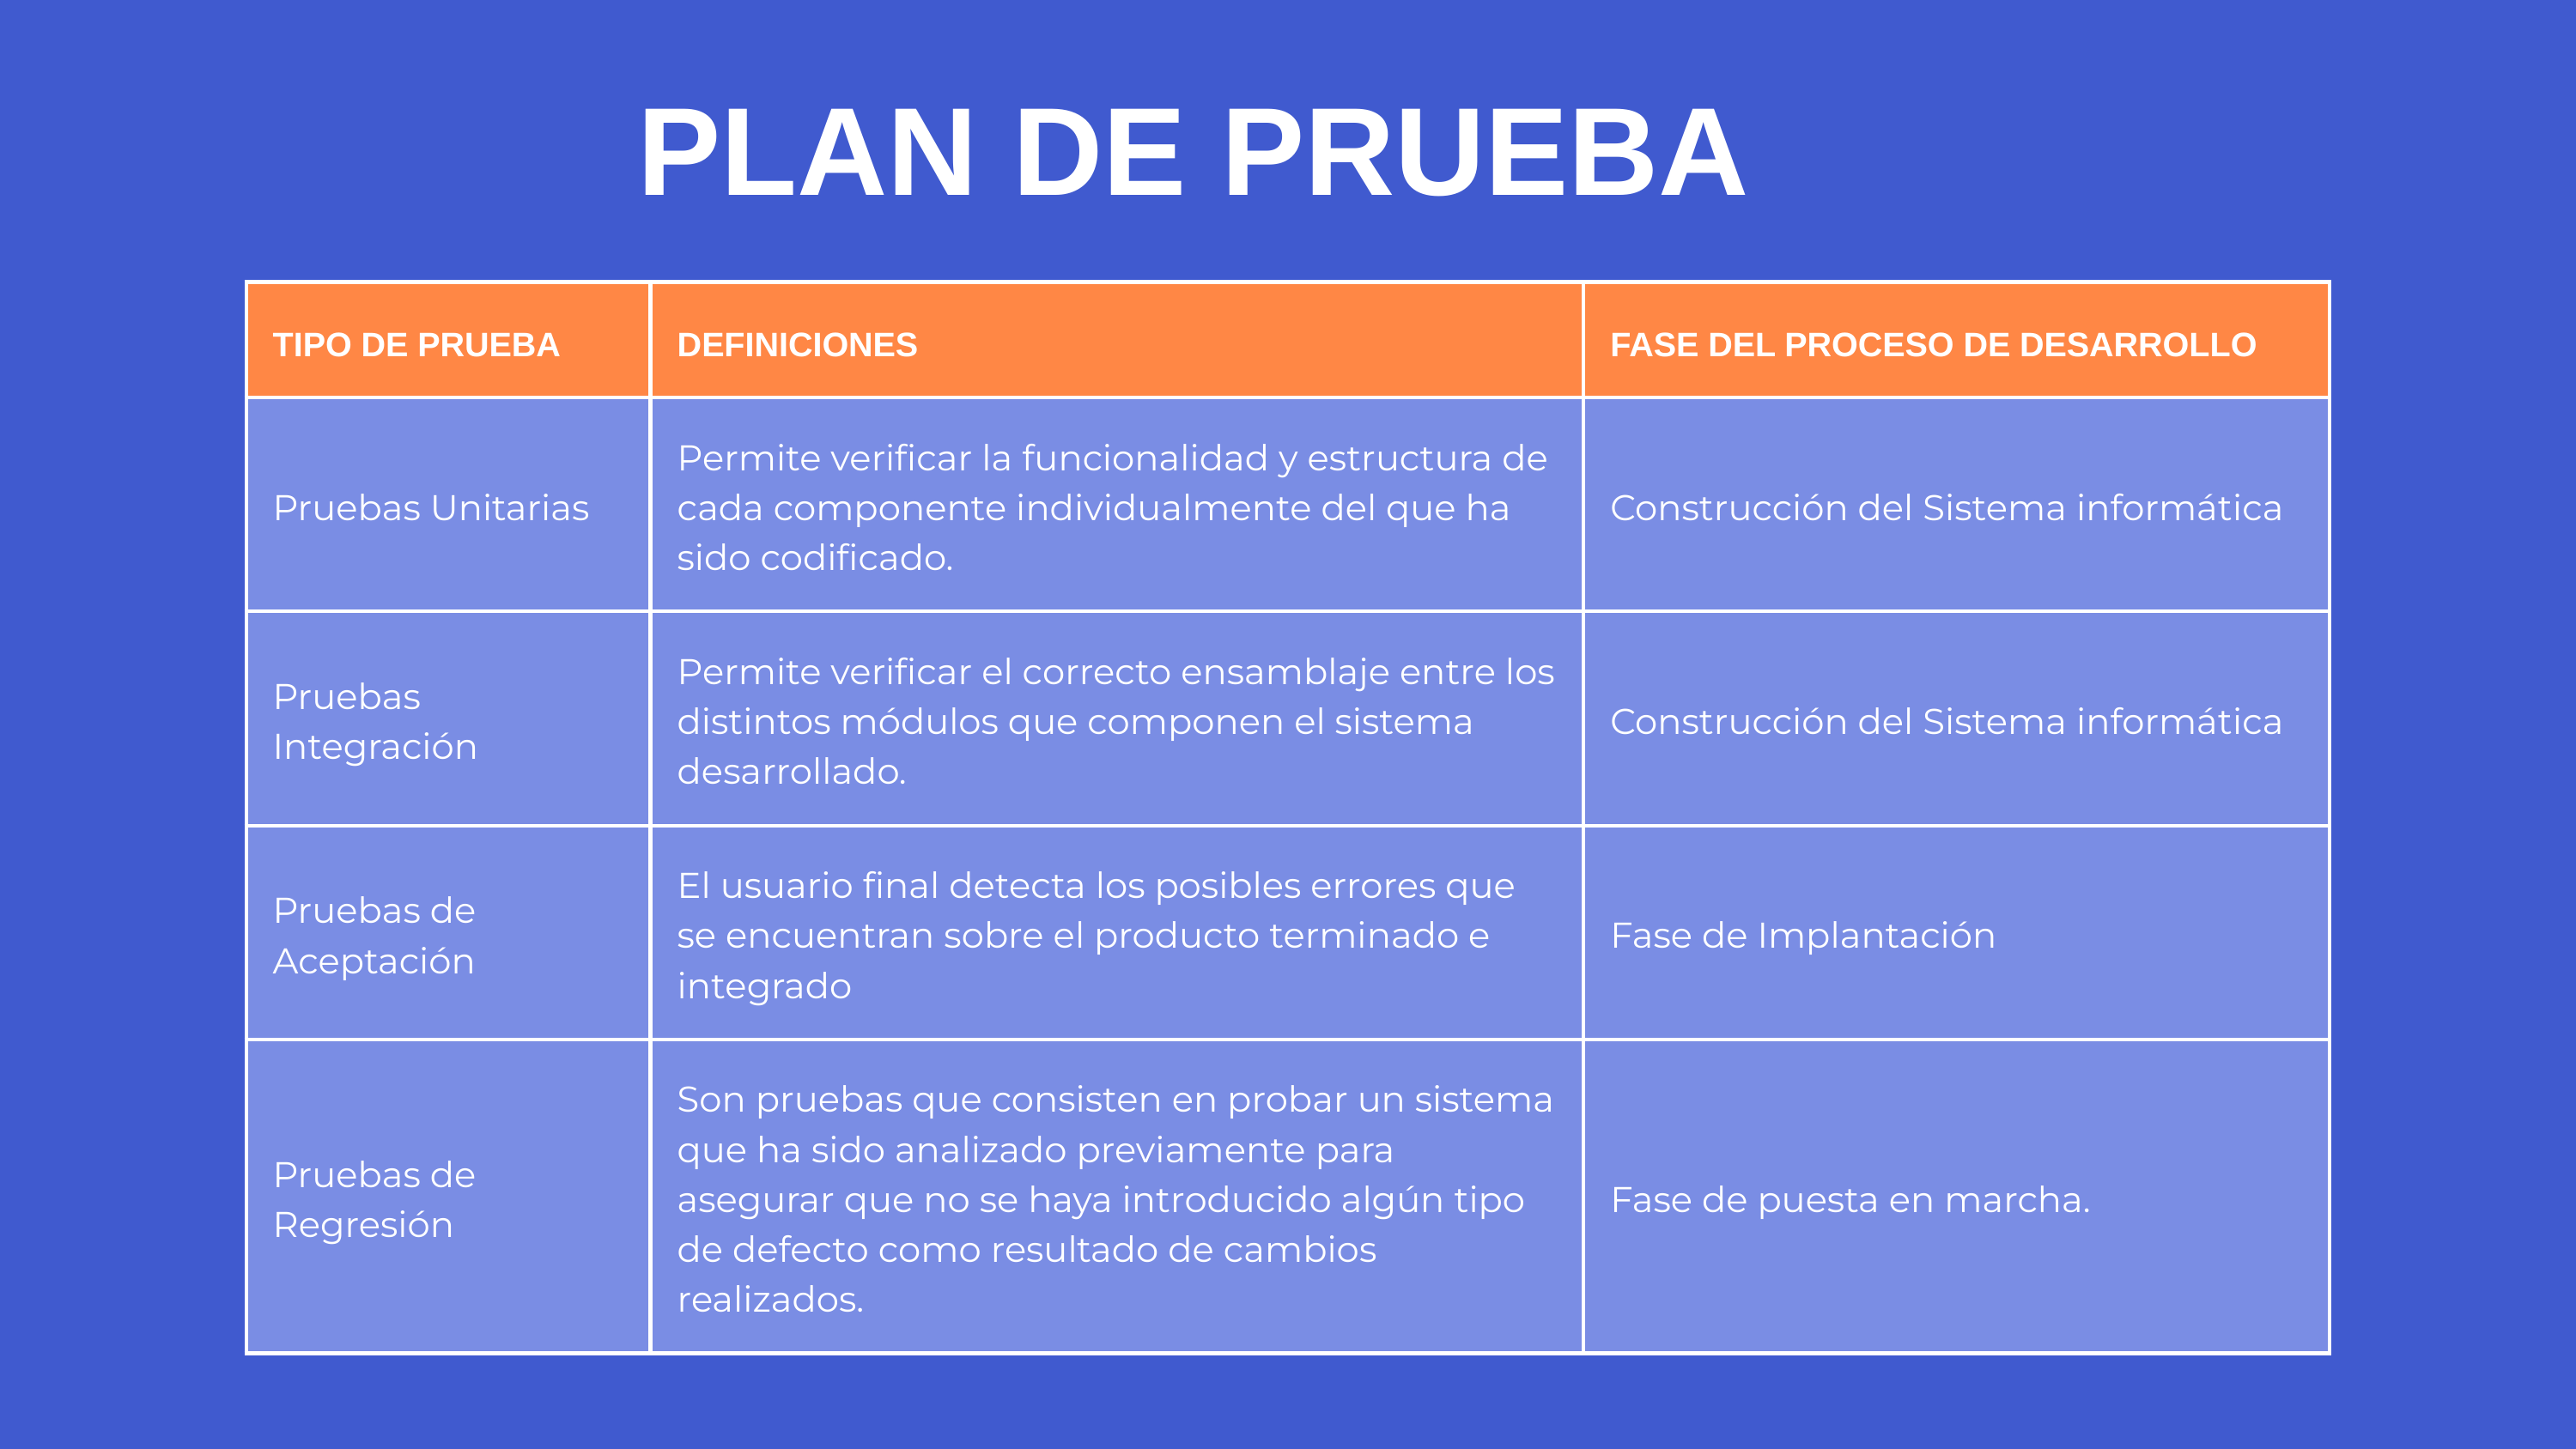

PLAN DE PRUEBA
| TIPO DE PRUEBA | DEFINICIONES | FASE DEL PROCESO DE DESARROLLO |
| --- | --- | --- |
| Pruebas Unitarias | Permite verificar la funcionalidad y estructura de cada componente individualmente del que ha sido codificado. | Construcción del Sistema informática |
| Pruebas Integración | Permite verificar el correcto ensamblaje entre los distintos módulos que componen el sistema desarrollado. | Construcción del Sistema informática |
| Pruebas de Aceptación | El usuario final detecta los posibles errores que se encuentran sobre el producto terminado e integrado | Fase de Implantación |
| Pruebas de Regresión | Son pruebas que consisten en probar un sistema que ha sido analizado previamente para asegurar que no se haya introducido algún tipo de defecto como resultado de cambios realizados. | Fase de puesta en marcha. |